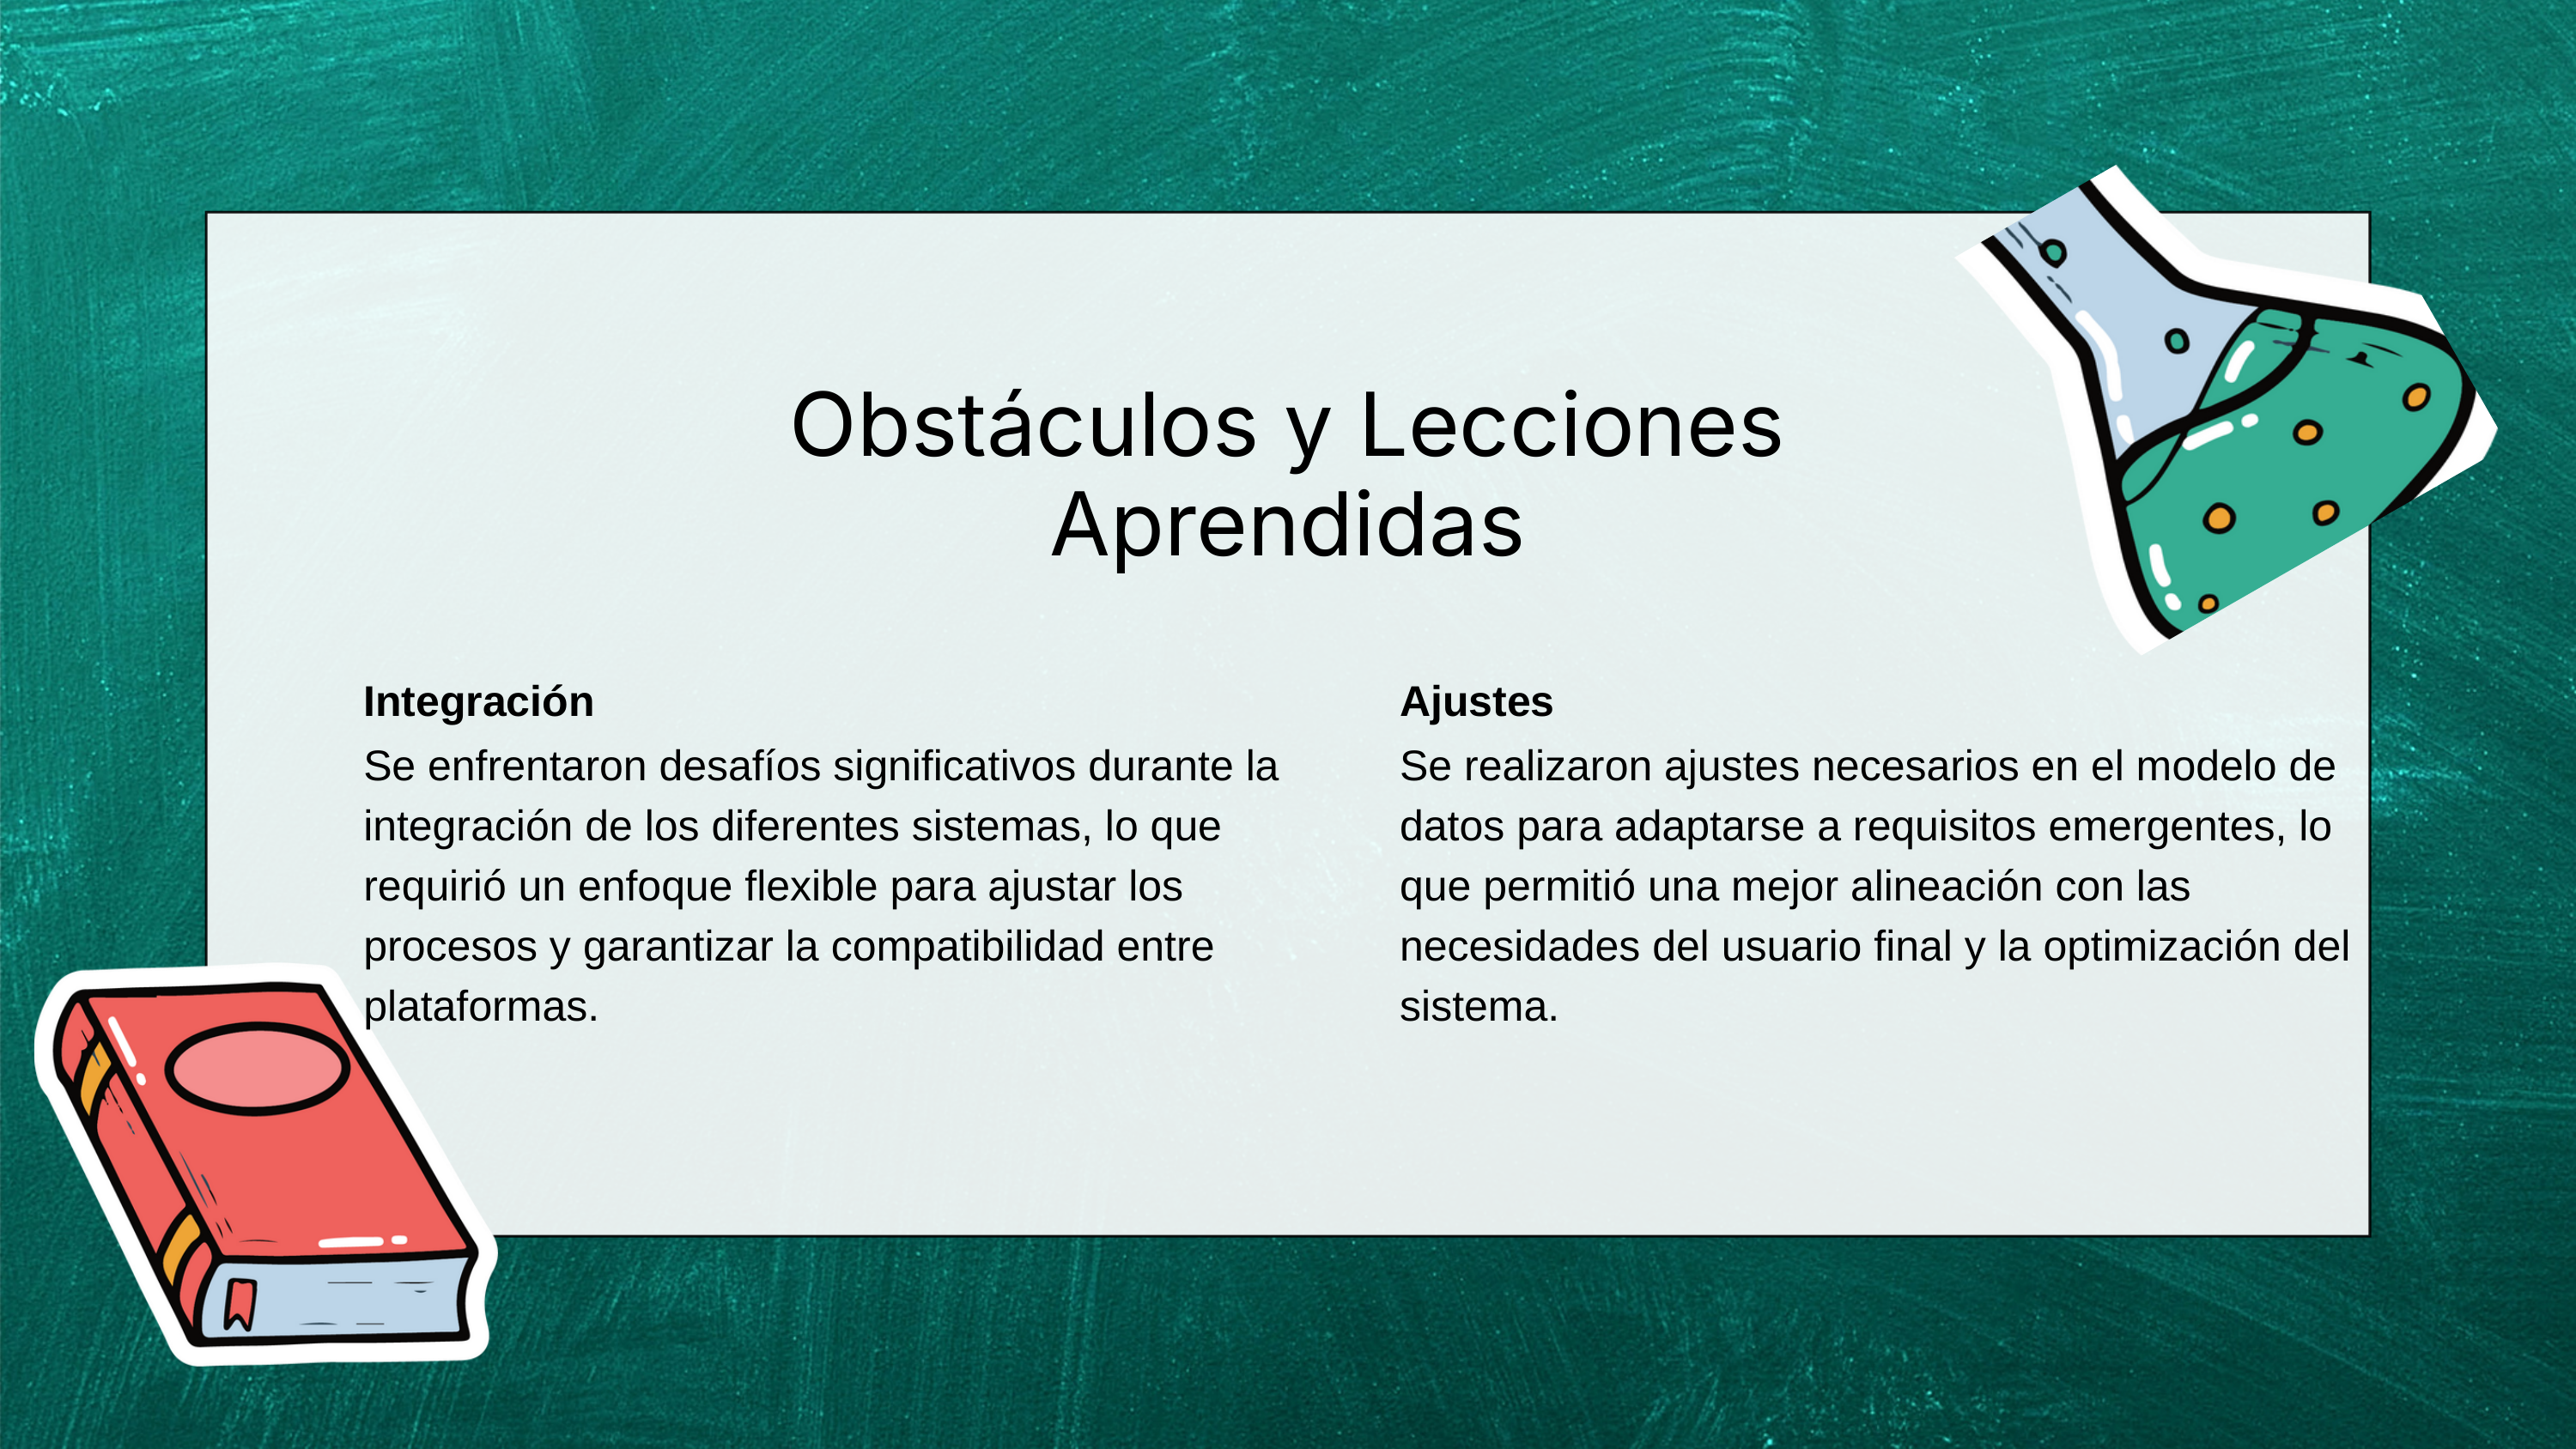

Obstáculos y Lecciones Aprendidas
Integración
Se enfrentaron desafíos significativos durante la integración de los diferentes sistemas, lo que requirió un enfoque flexible para ajustar los procesos y garantizar la compatibilidad entre plataformas.
Ajustes
Se realizaron ajustes necesarios en el modelo de datos para adaptarse a requisitos emergentes, lo que permitió una mejor alineación con las necesidades del usuario final y la optimización del sistema.